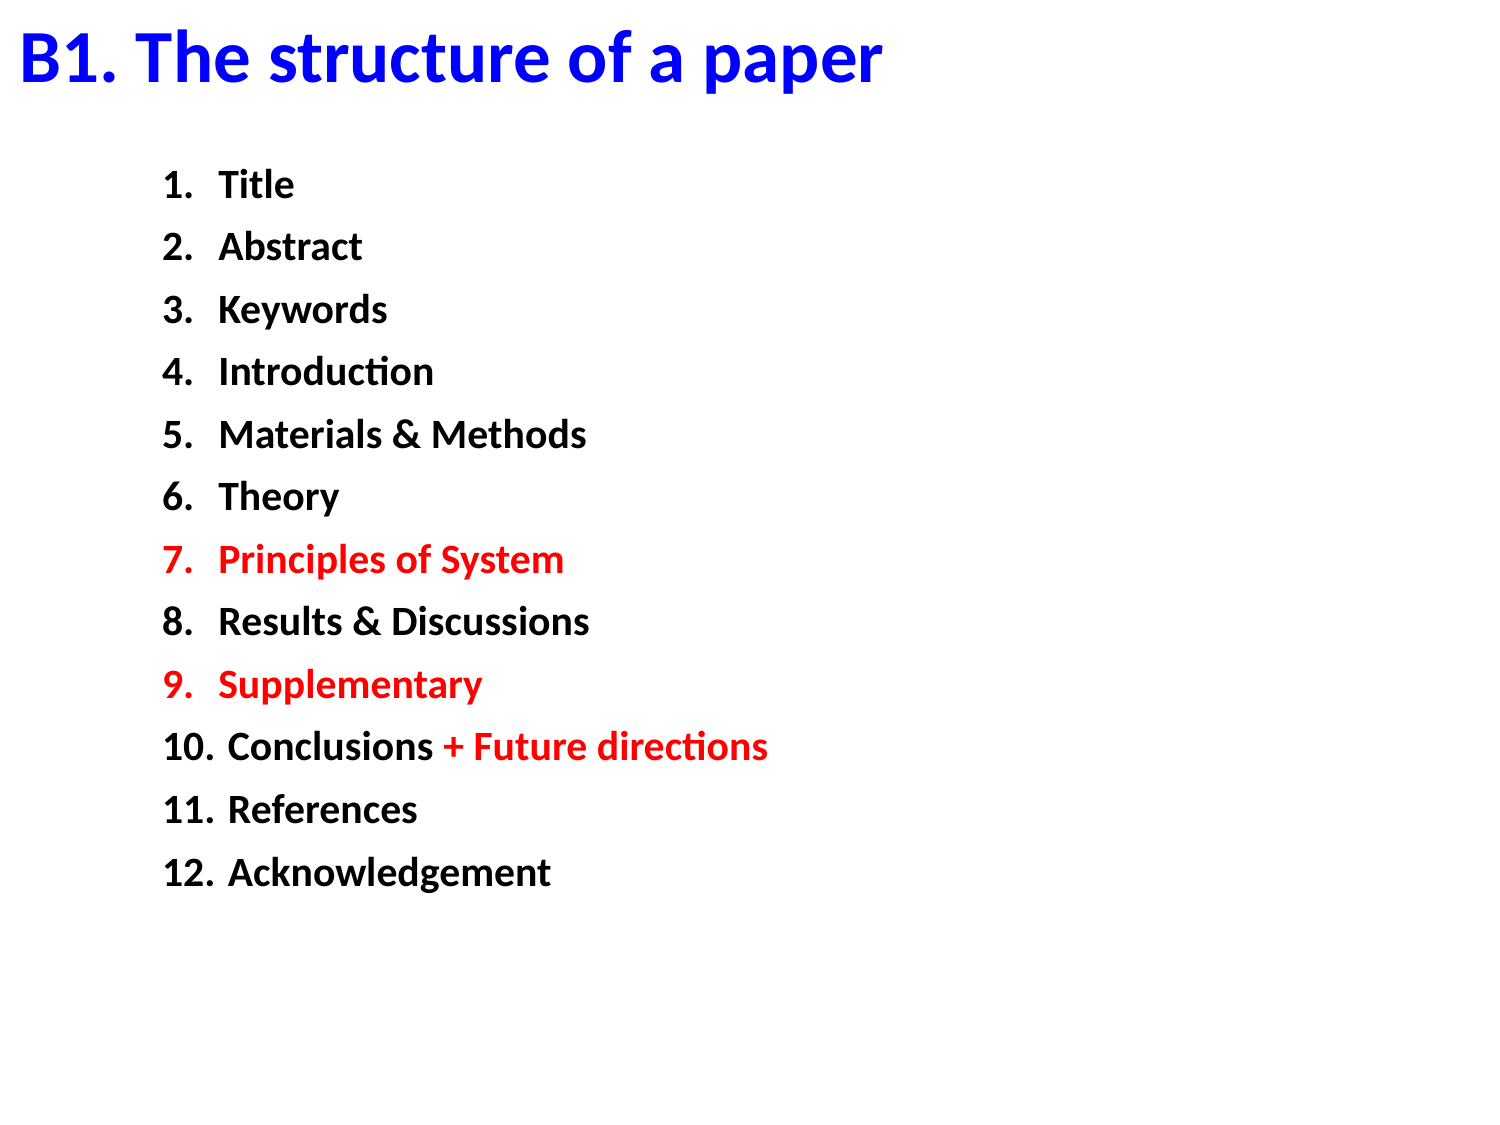

B1. The structure of a paper
Title
Abstract
Keywords
Introduction
Materials & Methods
Theory
Principles of System
Results & Discussions
Supplementary
 Conclusions + Future directions
 References
 Acknowledgement